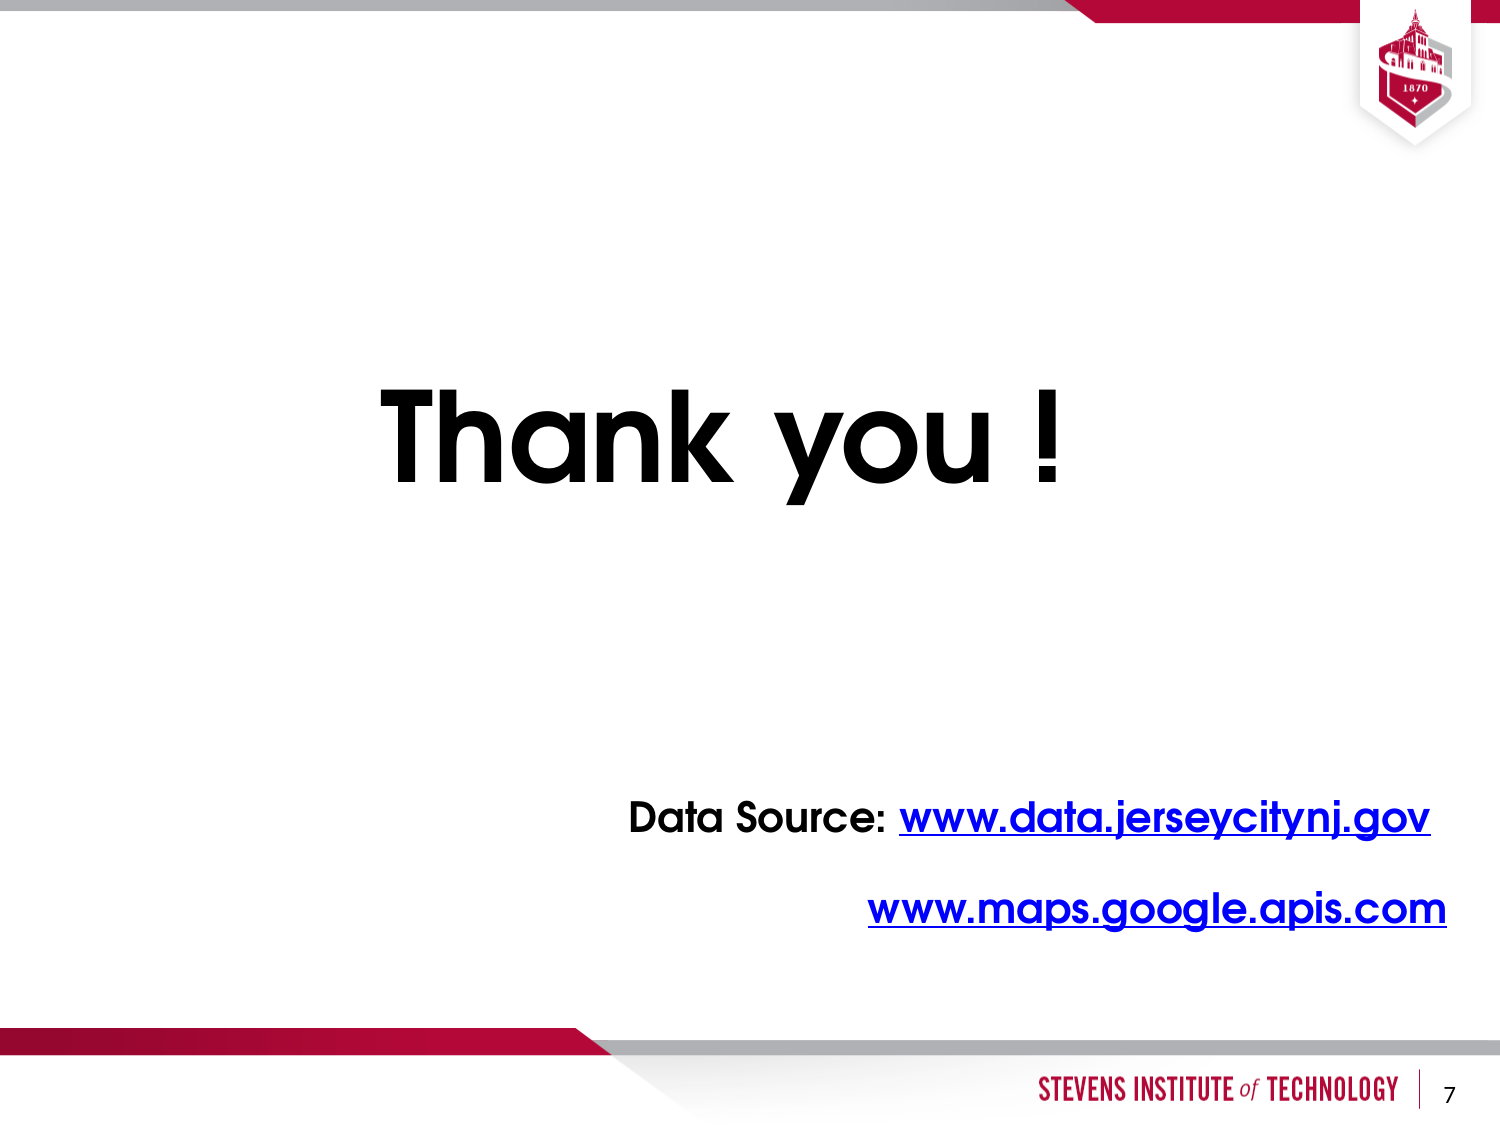

Thank you !

                  Data Source: www.data.jerseycitynj.gov
                                                                          www.maps.google.apis.com

7